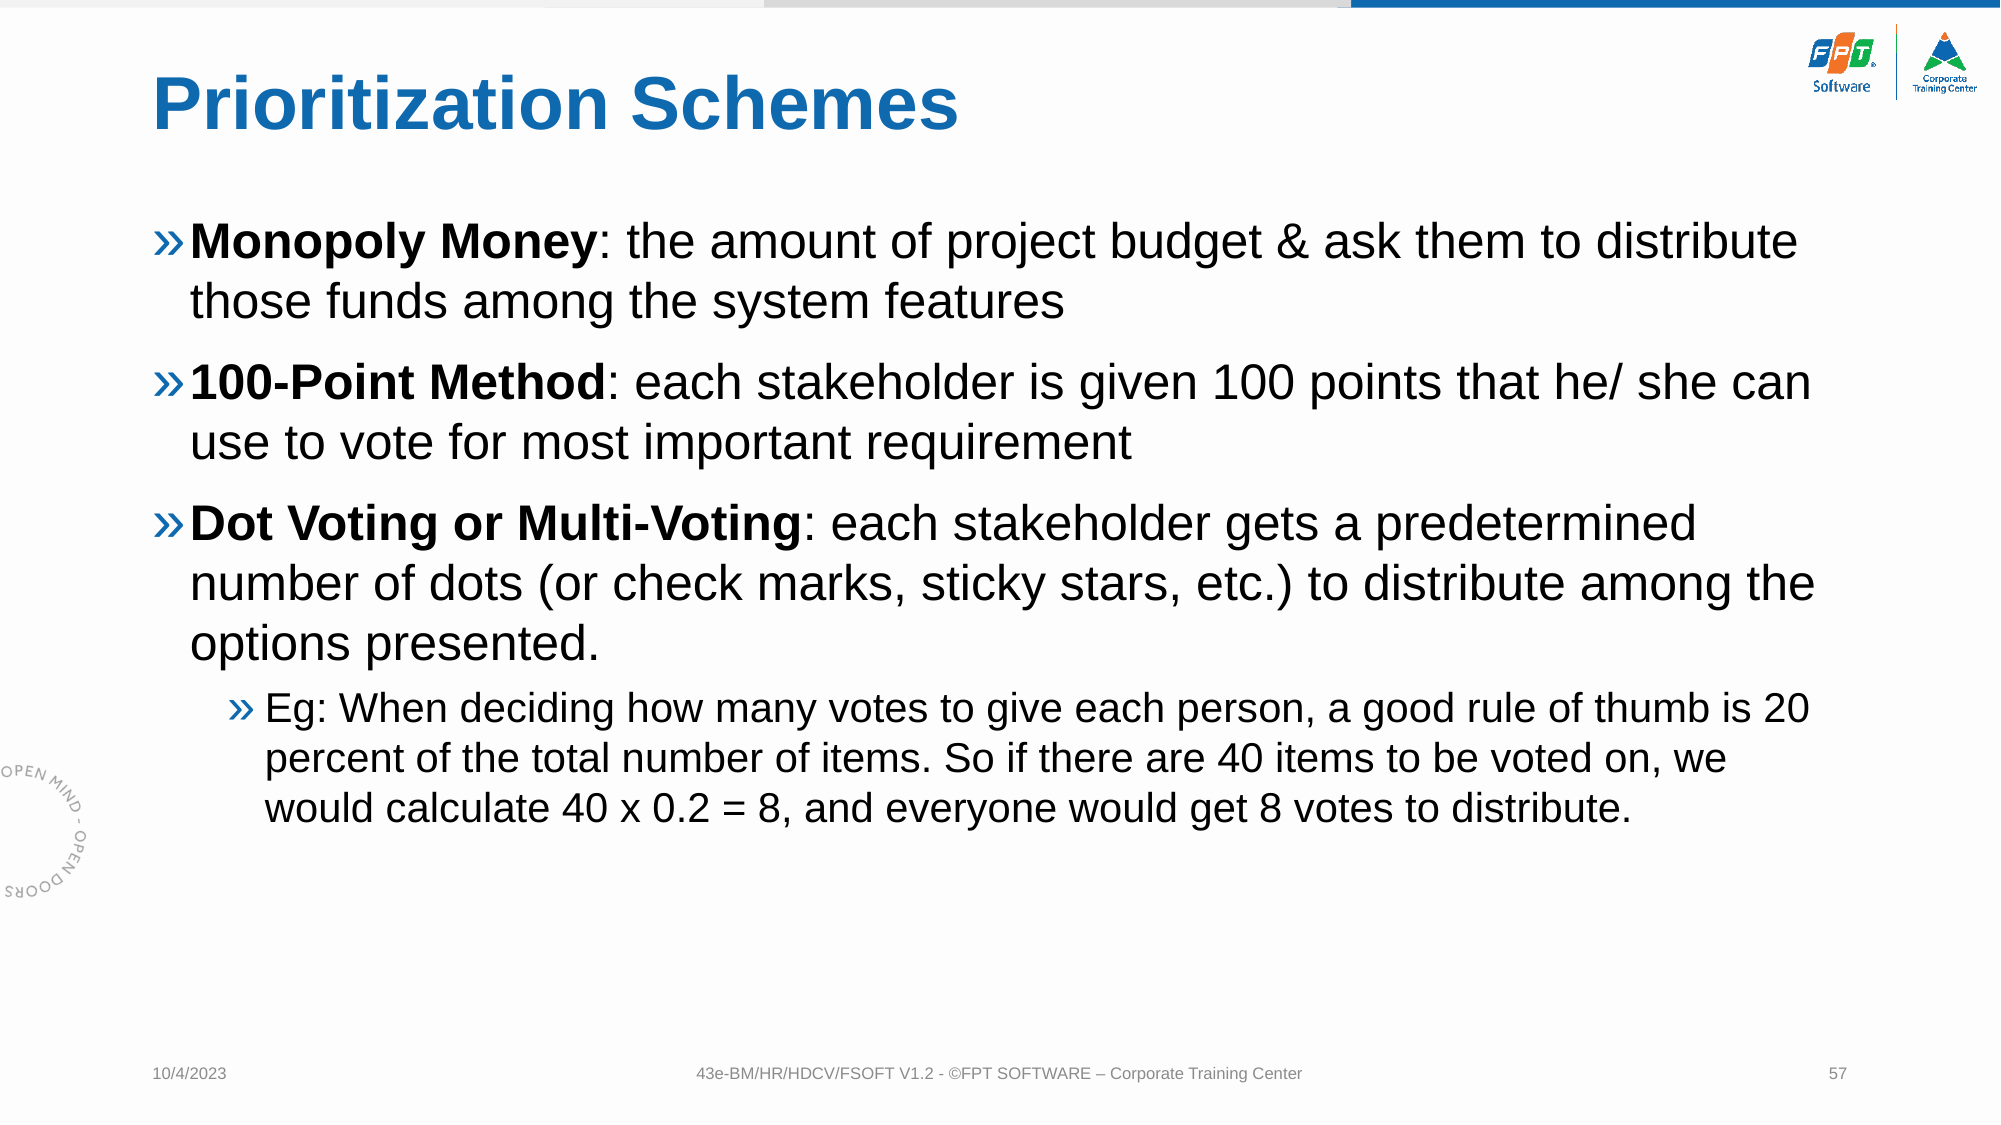

# Prioritization Schemes
Monopoly Money: the amount of project budget & ask them to distribute those funds among the system features
100-Point Method: each stakeholder is given 100 points that he/ she can use to vote for most important requirement
Dot Voting or Multi-Voting: each stakeholder gets a predetermined number of dots (or check marks, sticky stars, etc.) to distribute among the options presented.
Eg: When deciding how many votes to give each person, a good rule of thumb is 20 percent of the total number of items. So if there are 40 items to be voted on, we would calculate 40 x 0.2 = 8, and everyone would get 8 votes to distribute.
10/4/2023
43e-BM/HR/HDCV/FSOFT V1.2 - ©FPT SOFTWARE – Corporate Training Center
57